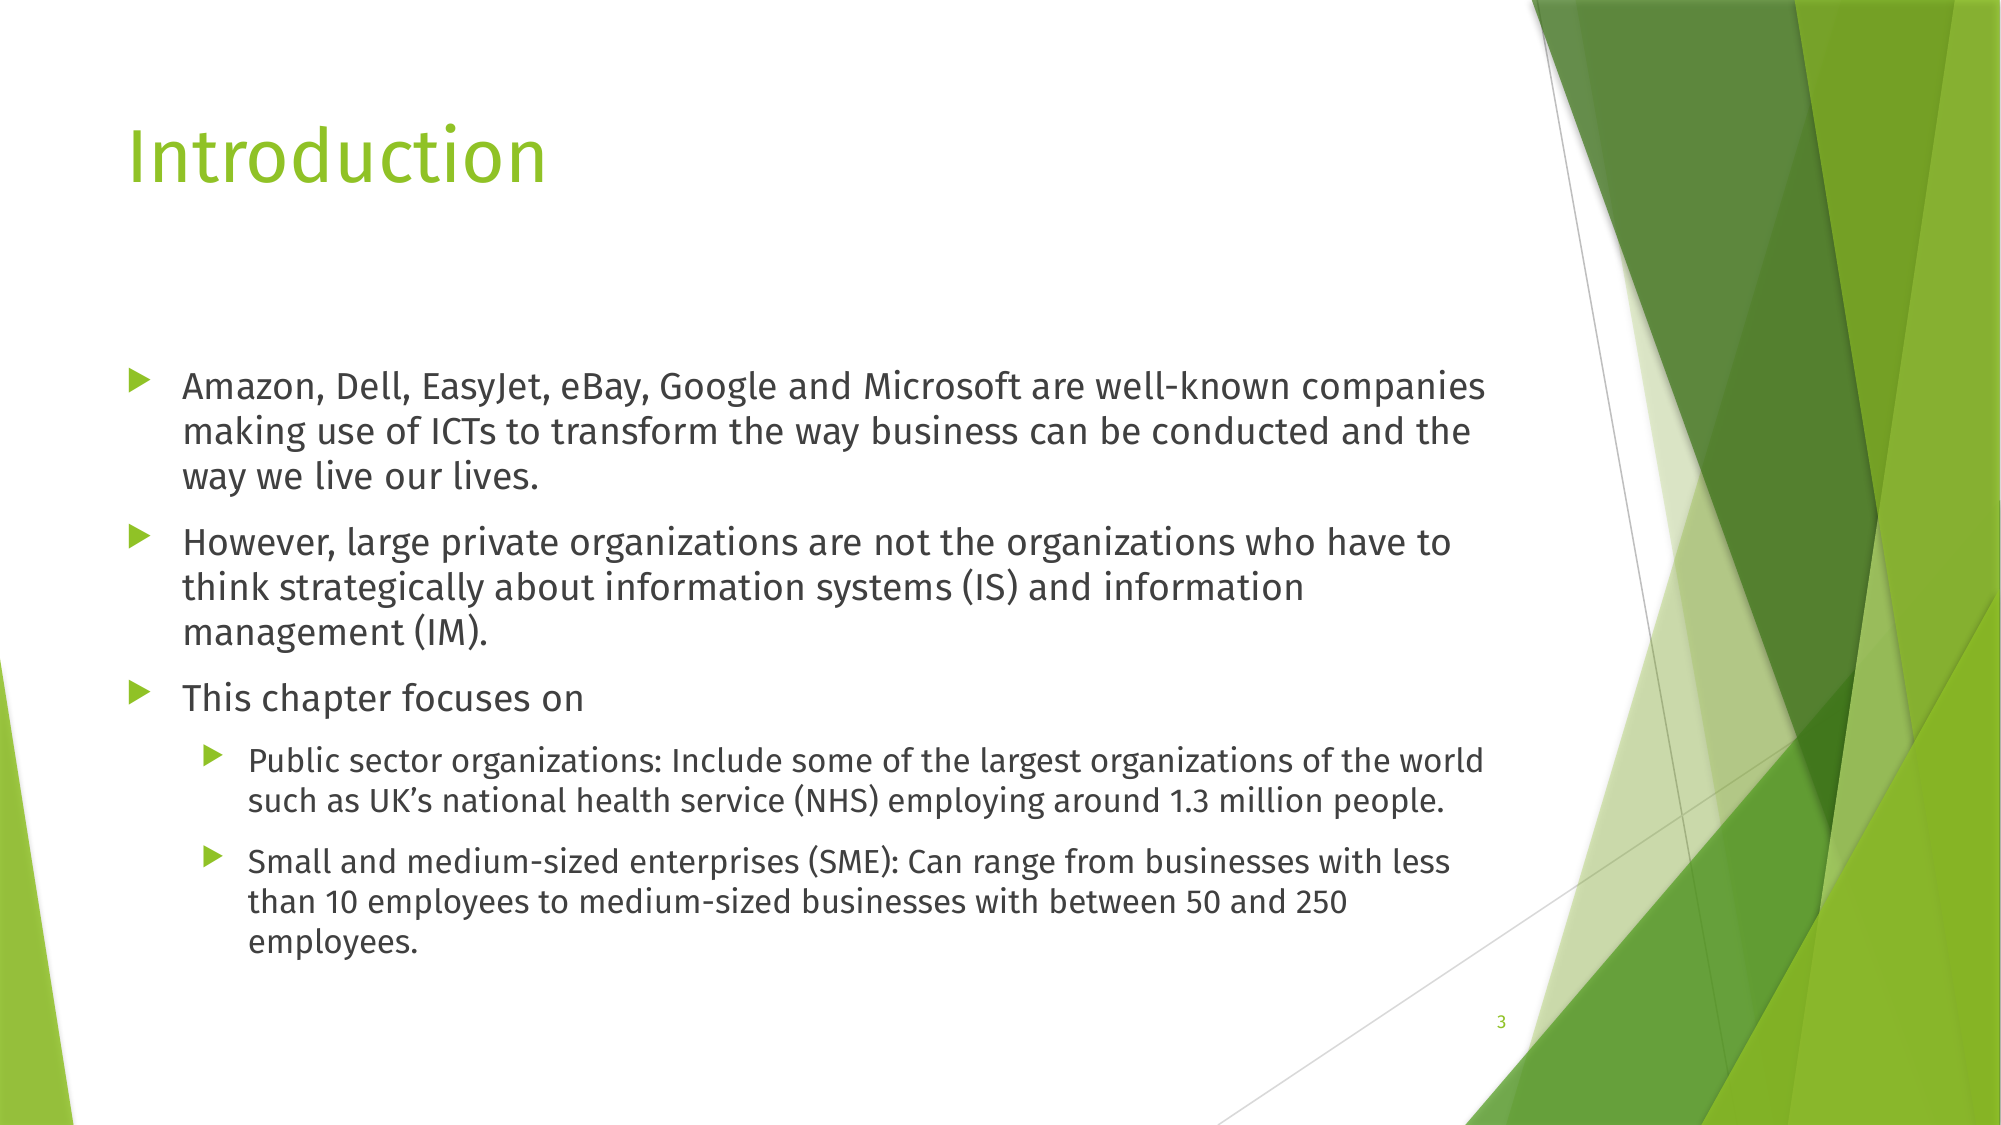

# Introduction
Amazon, Dell, EasyJet, eBay, Google and Microsoft are well-known companies making use of ICTs to transform the way business can be conducted and the way we live our lives.
However, large private organizations are not the organizations who have to think strategically about information systems (IS) and information management (IM).
This chapter focuses on
Public sector organizations: Include some of the largest organizations of the world such as UK’s national health service (NHS) employing around 1.3 million people.
Small and medium-sized enterprises (SME): Can range from businesses with less than 10 employees to medium-sized businesses with between 50 and 250 employees.
3